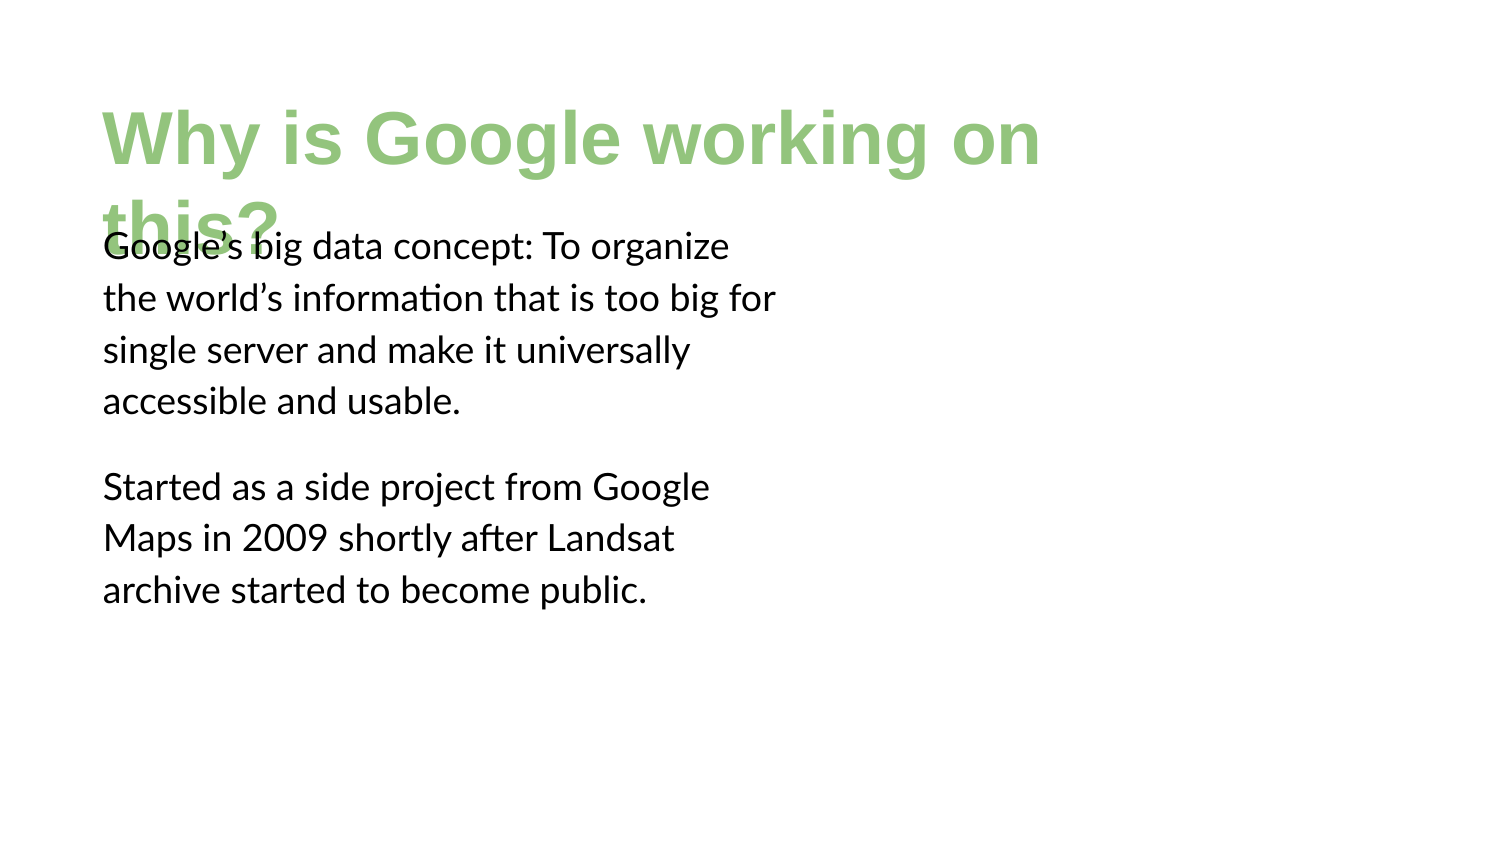

Why is Google working on this?
Google’s big data concept: To organize the world’s information that is too big for single server and make it universally accessible and usable.
Started as a side project from Google Maps in 2009 shortly after Landsat archive started to become public.